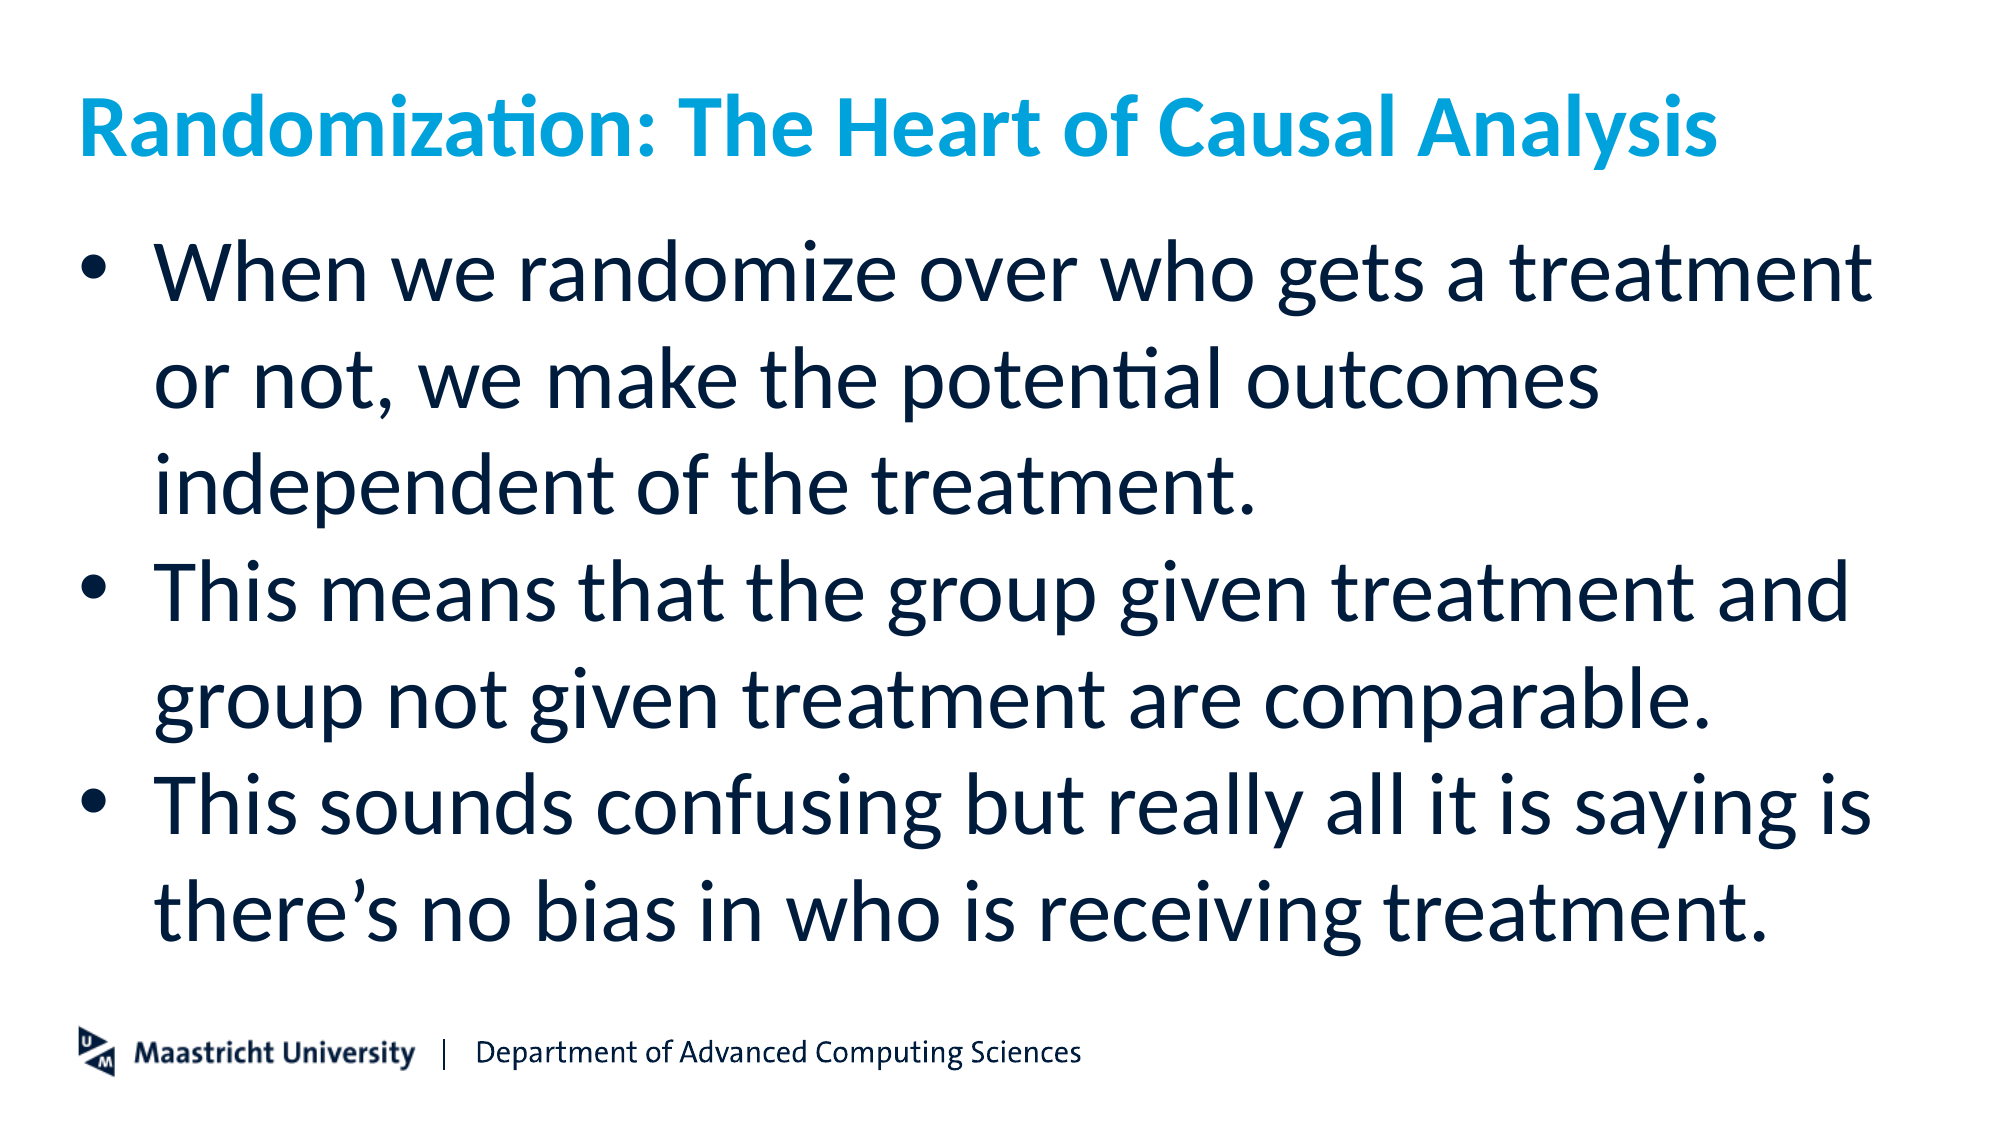

# Randomization: The Heart of Causal Analysis
When we randomize over who gets a treatment or not, we make the potential outcomes independent of the treatment.
This means that the group given treatment and group not given treatment are comparable.
This sounds confusing but really all it is saying is there’s no bias in who is receiving treatment.